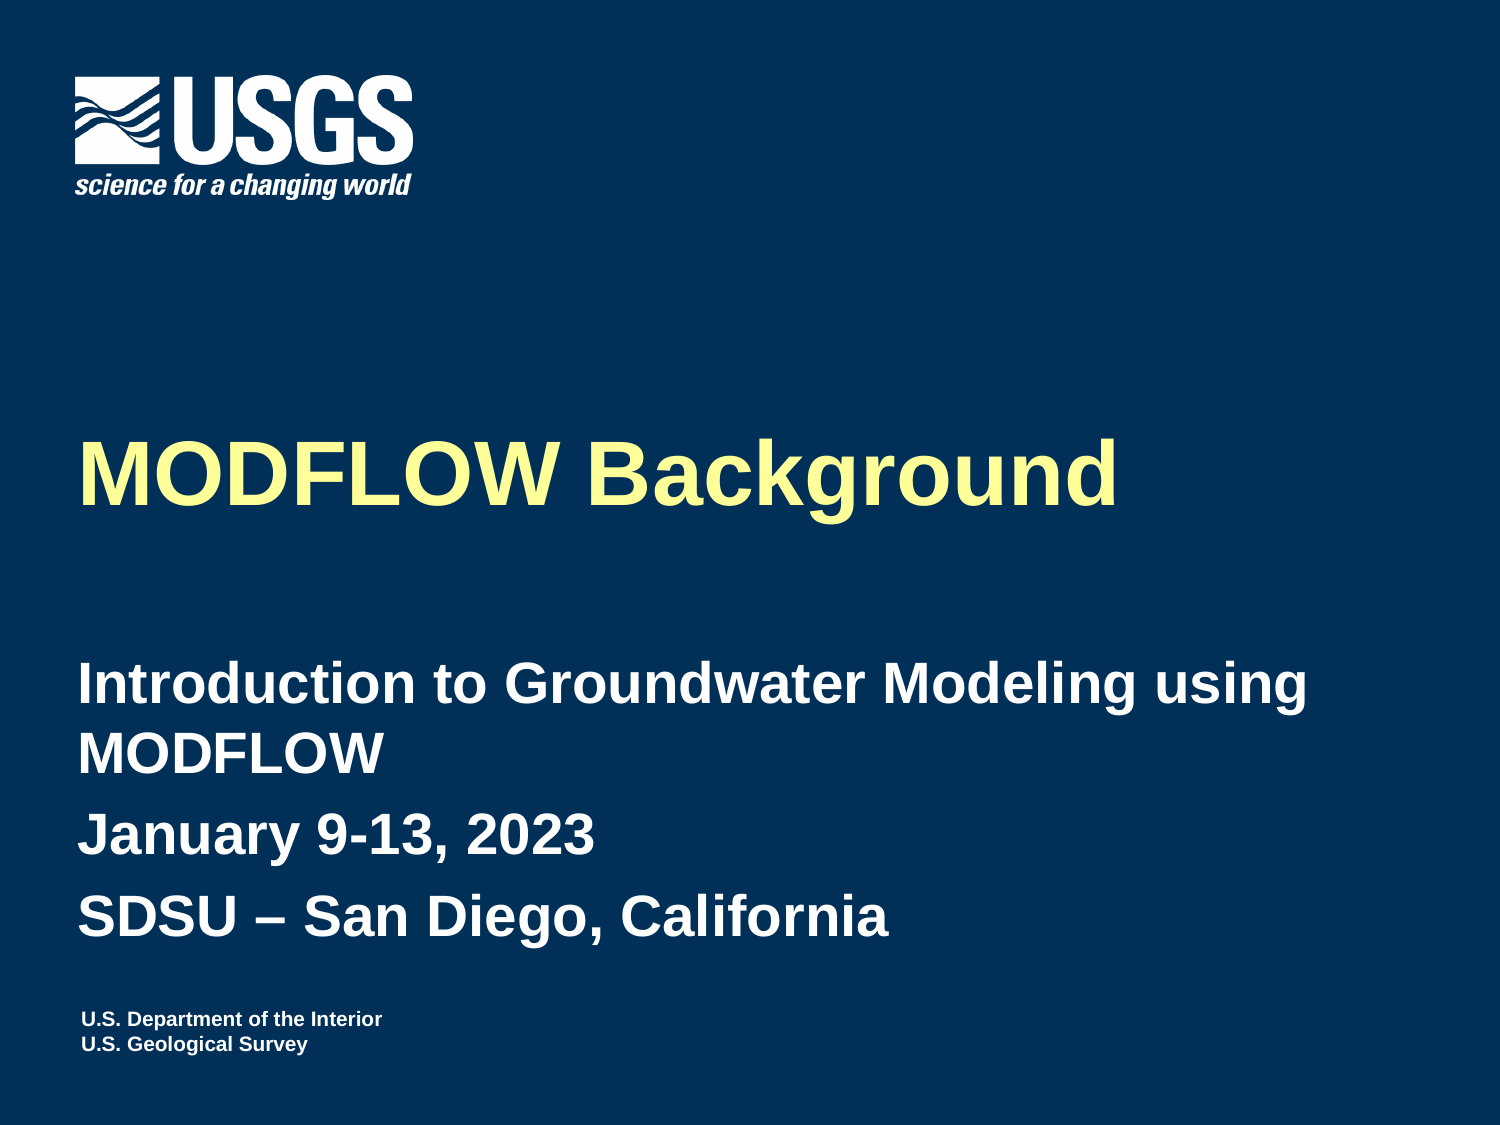

# MODFLOW Background
Introduction to Groundwater Modeling using MODFLOW
January 9-13, 2023
SDSU – San Diego, California